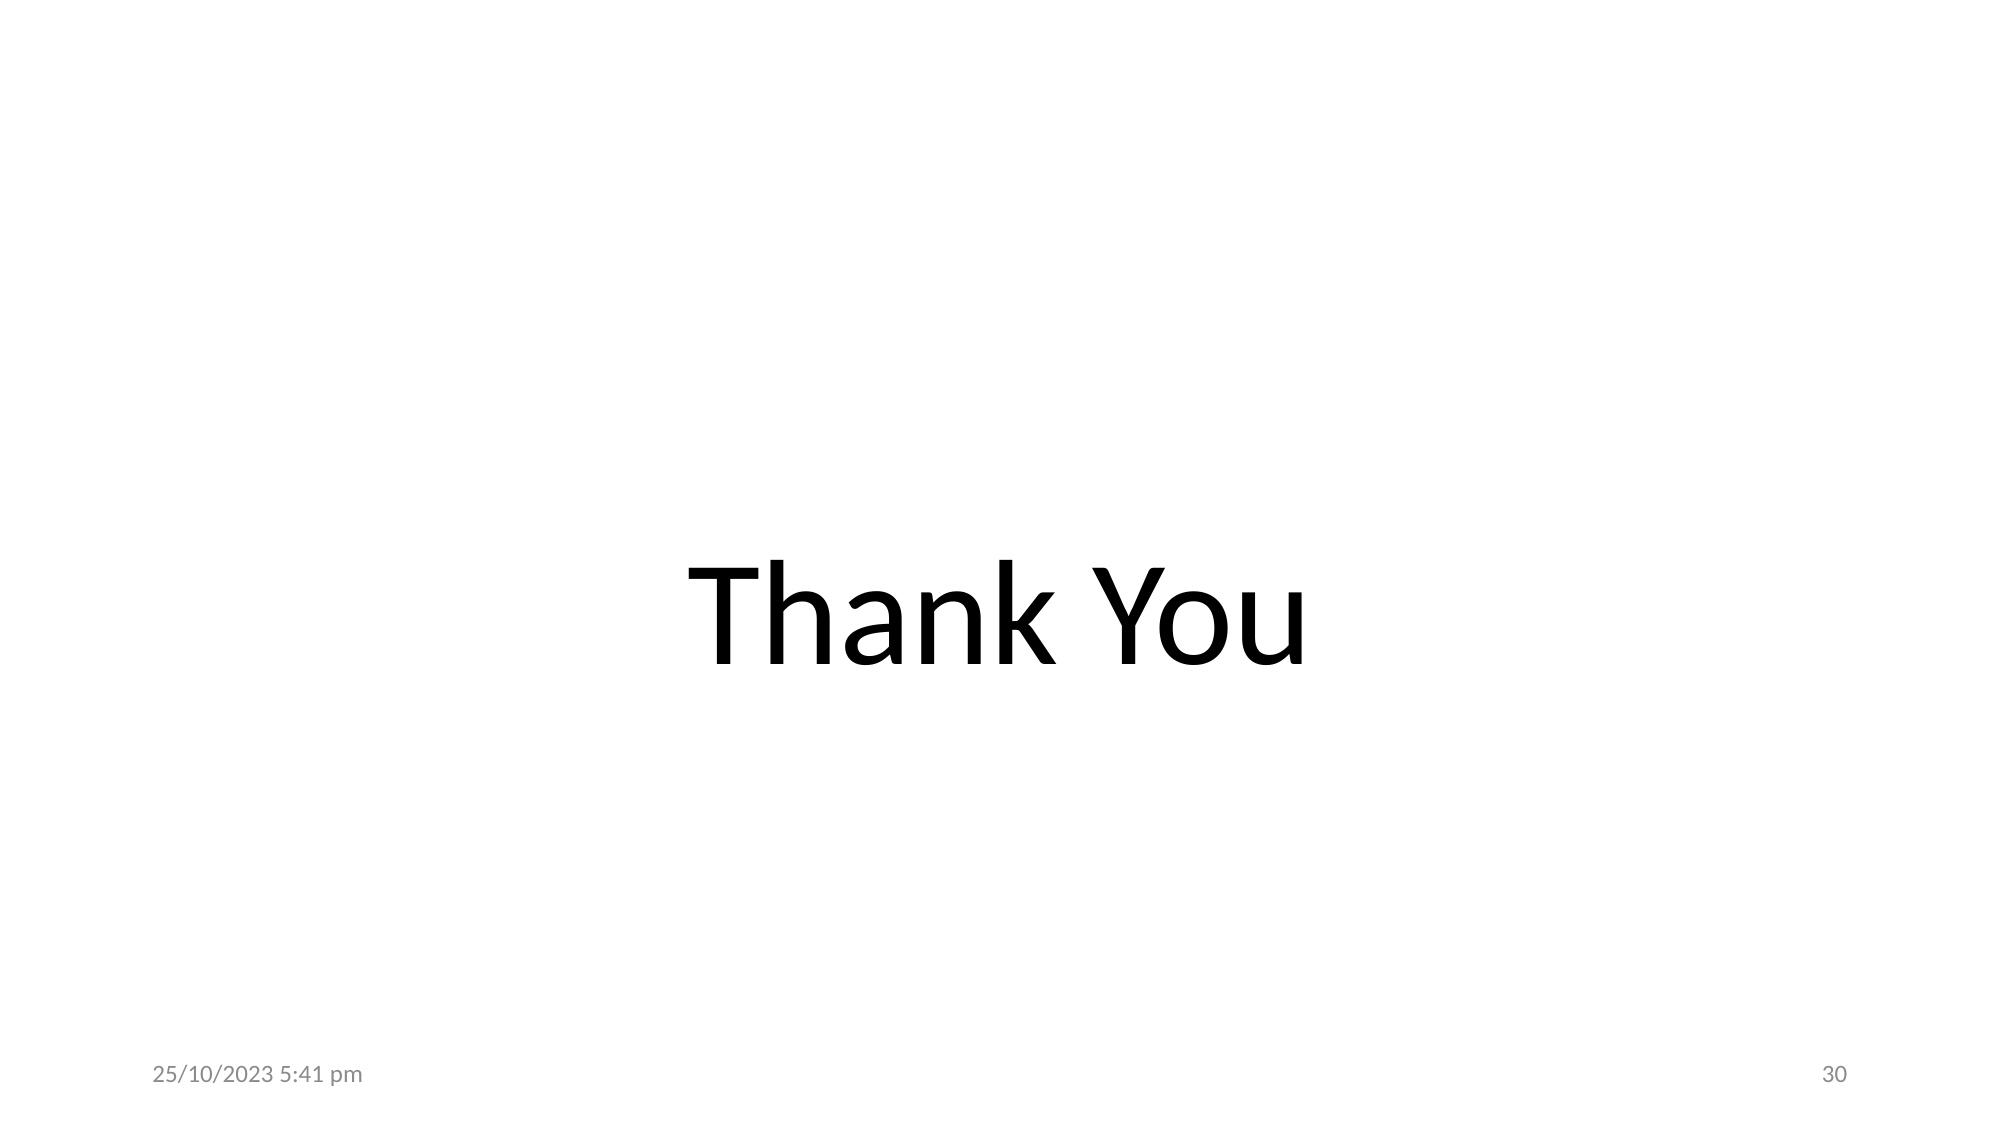

# Thank You
25/10/2023 5:41 pm
30